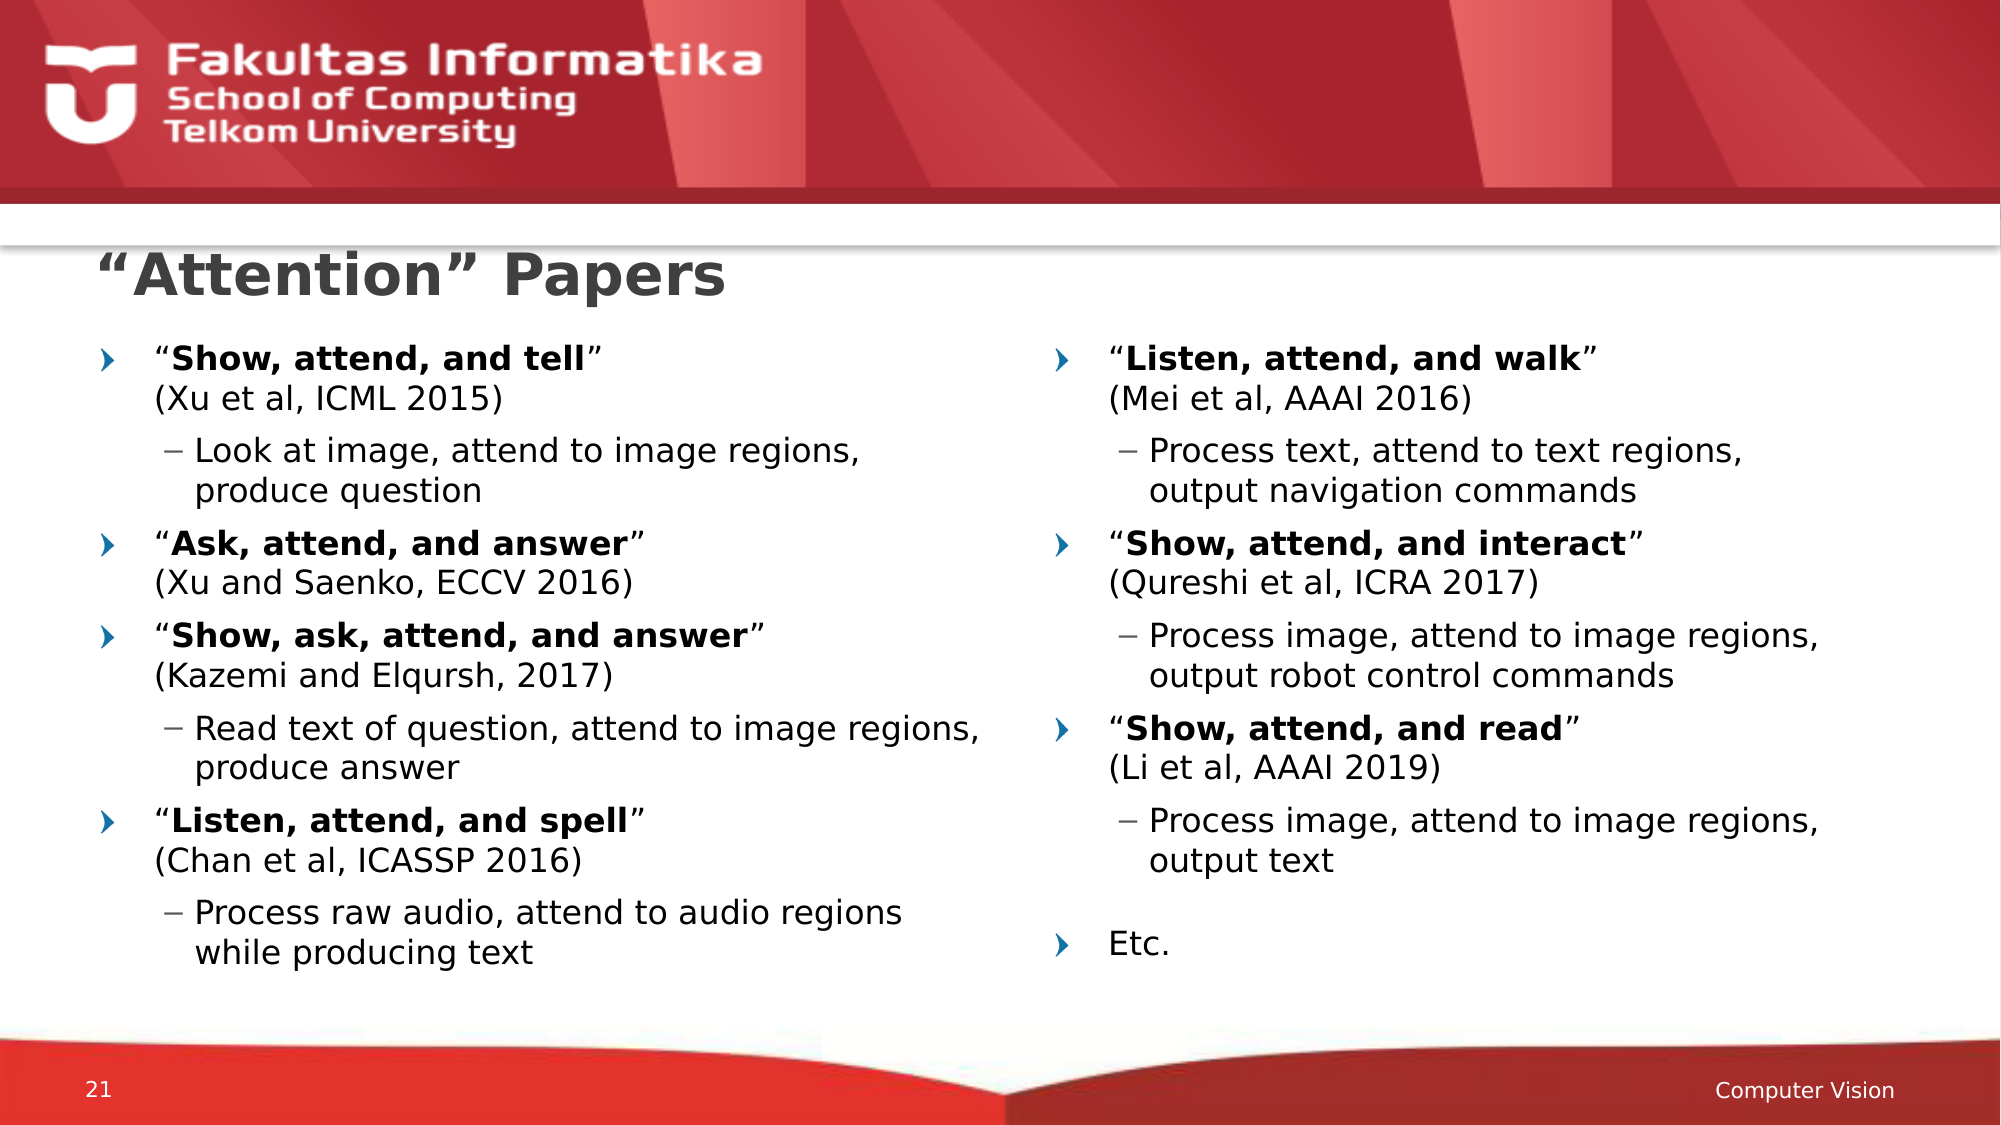

# “Attention” Papers
“Show, attend, and tell”
(Xu et al, ICML 2015)
Look at image, attend to image regions, produce question
“Ask, attend, and answer”
(Xu and Saenko, ECCV 2016)
“Show, ask, attend, and answer”
(Kazemi and Elqursh, 2017)
Read text of question, attend to image regions, produce answer
“Listen, attend, and spell”
(Chan et al, ICASSP 2016)
Process raw audio, attend to audio regions while producing text
“Listen, attend, and walk”
(Mei et al, AAAI 2016)
Process text, attend to text regions,
output navigation commands
“Show, attend, and interact”
(Qureshi et al, ICRA 2017)
Process image, attend to image regions, output robot control commands
“Show, attend, and read”
(Li et al, AAAI 2019)
Process image, attend to image regions, output text
Etc.
Computer Vision
21